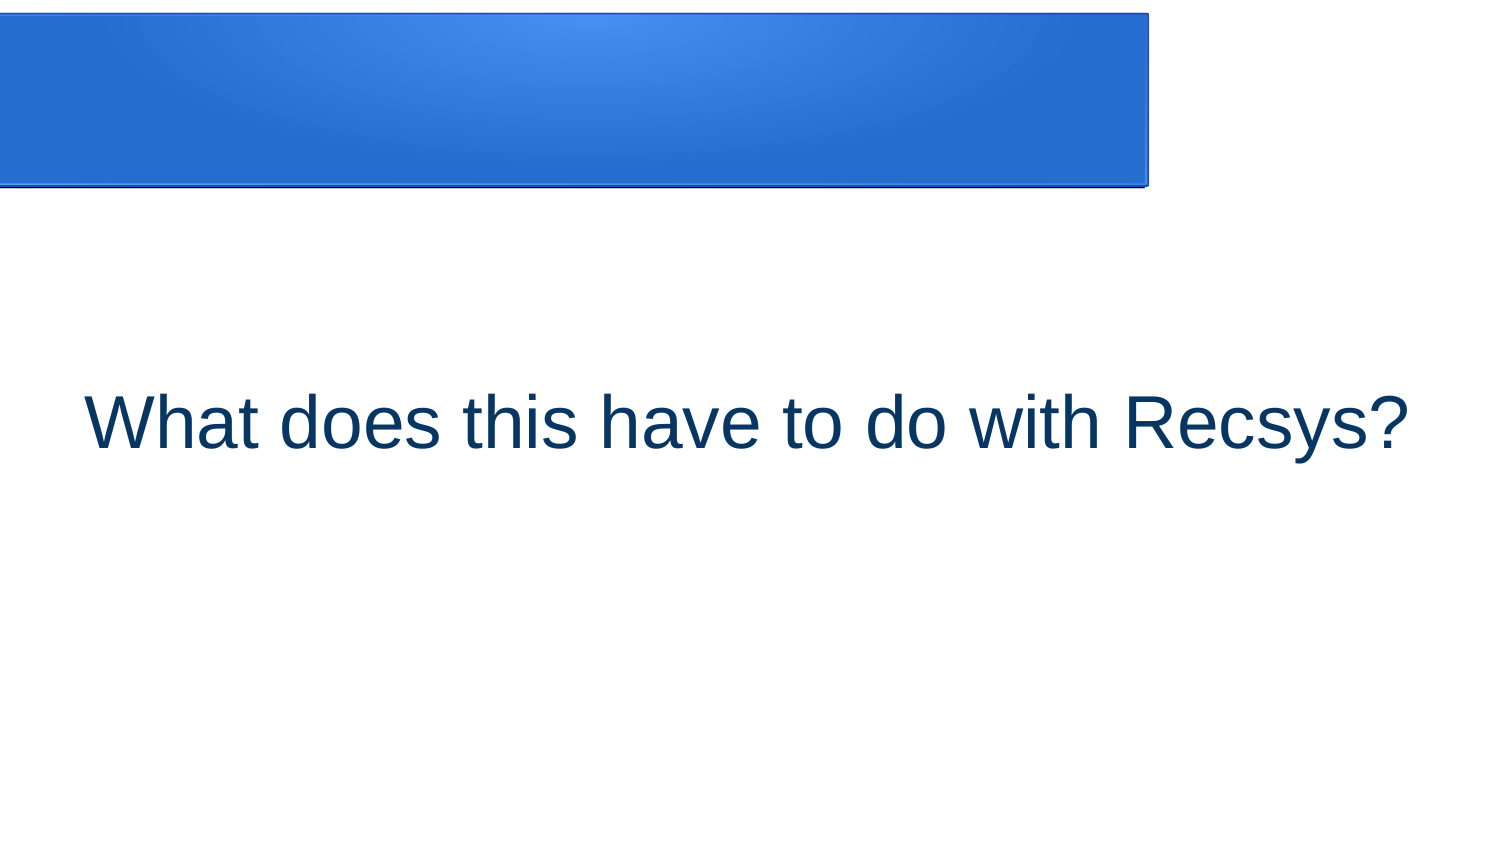

What does this have to do with Recsys?